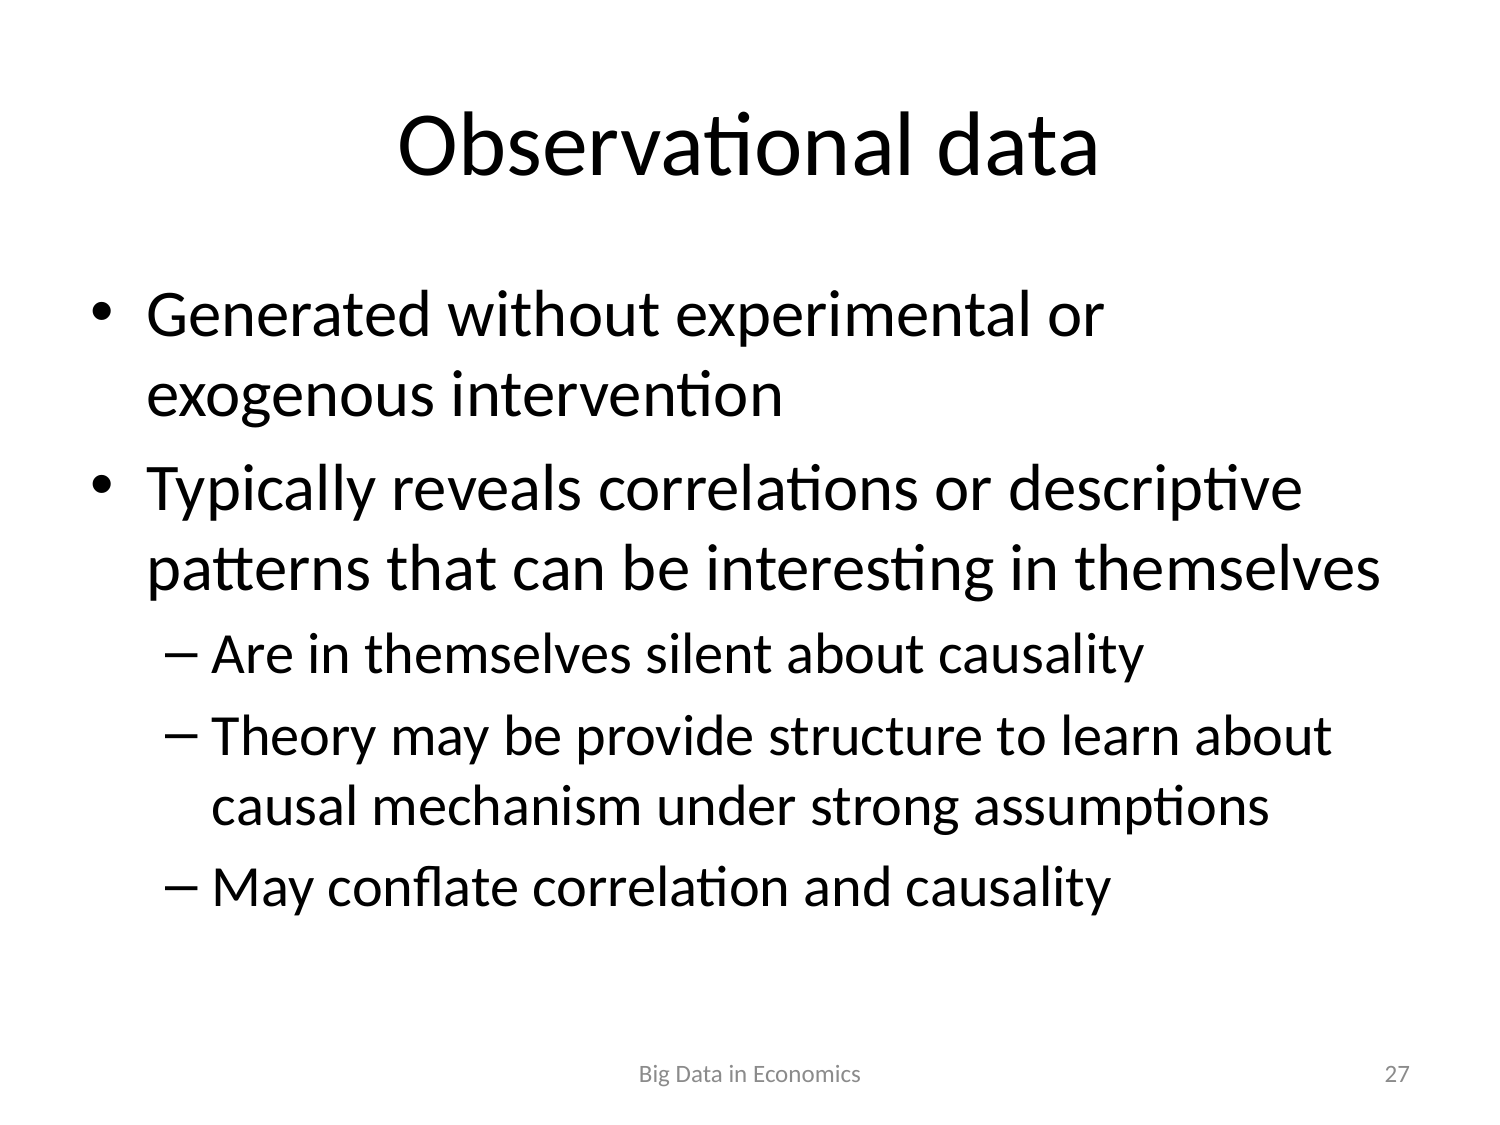

# Observational data
Generated without experimental or exogenous intervention
Typically reveals correlations or descriptive patterns that can be interesting in themselves
Are in themselves silent about causality
Theory may be provide structure to learn about causal mechanism under strong assumptions
May conflate correlation and causality
Big Data in Economics
27